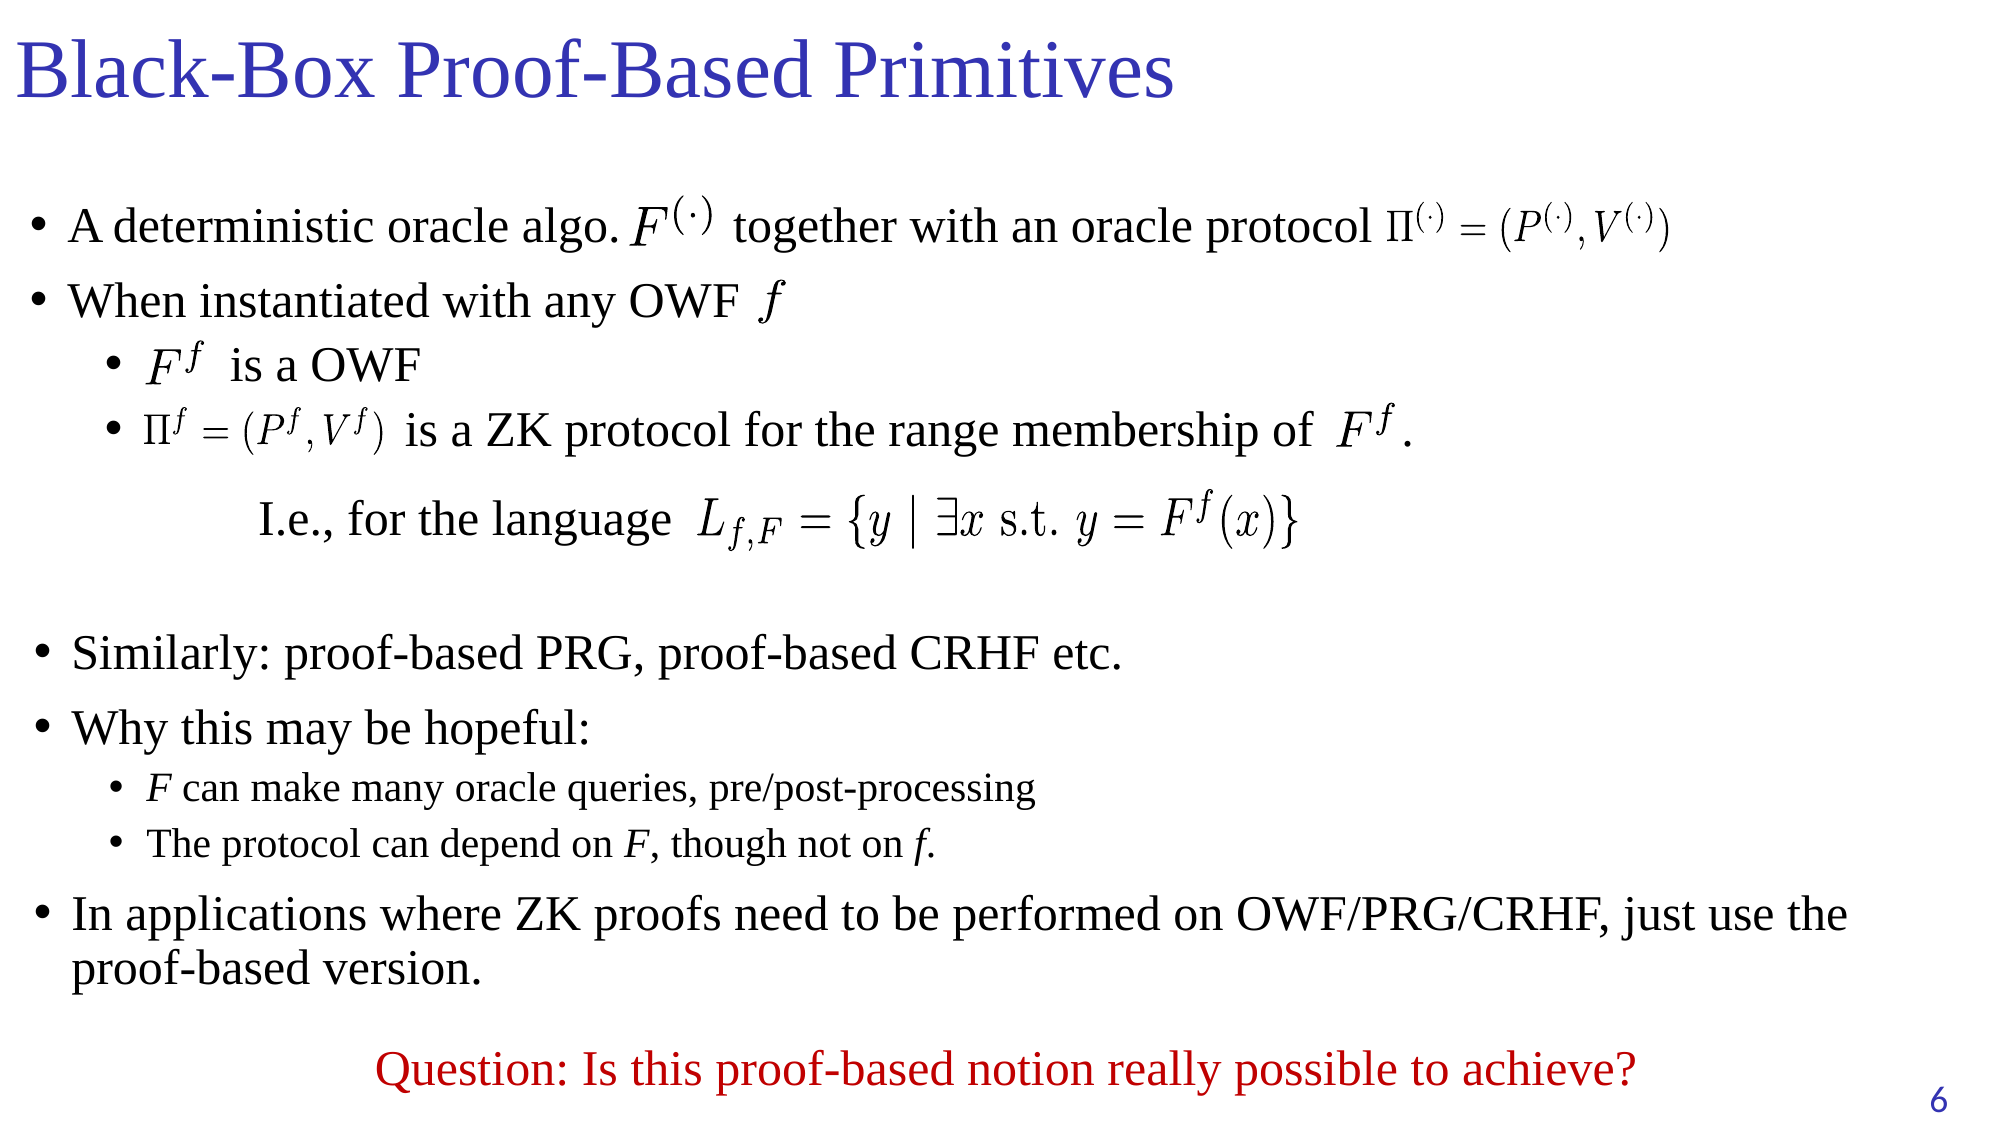

# Black-Box Proof-Based Primitives
A deterministic oracle algo.         together with an oracle protocol
When instantiated with any OWF
       is a OWF
                     is a ZK protocol for the range membership of       .

I.e., for the language

Similarly: proof-based PRG, proof-based CRHF etc.
Why this may be hopeful:
F can make many oracle queries, pre/post-processing
The protocol can depend on F, though not on f.
In applications where ZK proofs need to be performed on OWF/PRG/CRHF, just use the proof-based version.

Question: Is this proof-based notion really possible to achieve?